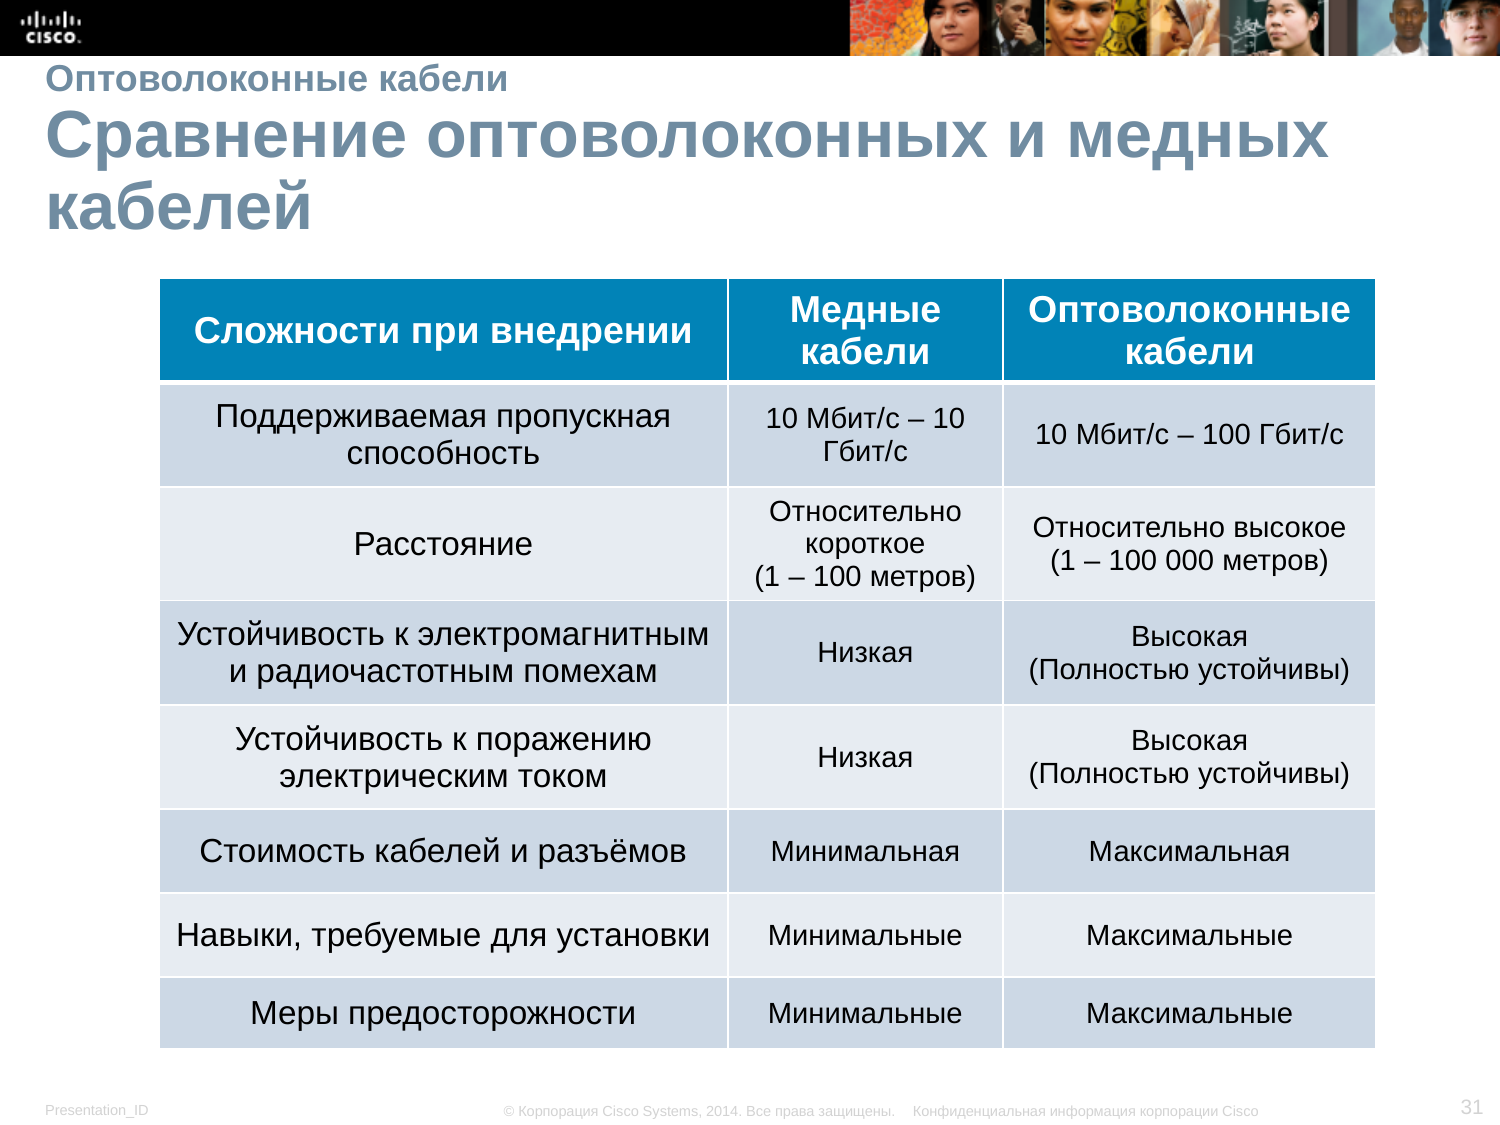

# Оптоволоконные кабели Сравнение оптоволоконных и медных кабелей
| Сложности при внедрении | Медные кабели | Оптоволоконные кабели |
| --- | --- | --- |
| Поддерживаемая пропускная способность | 10 Мбит/с – 10 Гбит/с | 10 Мбит/с – 100 Гбит/с |
| Расстояние | Относительно короткое (1 – 100 метров) | Относительно высокое (1 – 100 000 метров) |
| Устойчивость к электромагнитным и радиочастотным помехам | Низкая | Высокая (Полностью устойчивы) |
| Устойчивость к поражению электрическим током | Низкая | Высокая (Полностью устойчивы) |
| Стоимость кабелей и разъёмов | Минимальная | Максимальная |
| Навыки, требуемые для установки | Минимальные | Максимальные |
| Меры предосторожности | Минимальные | Максимальные |